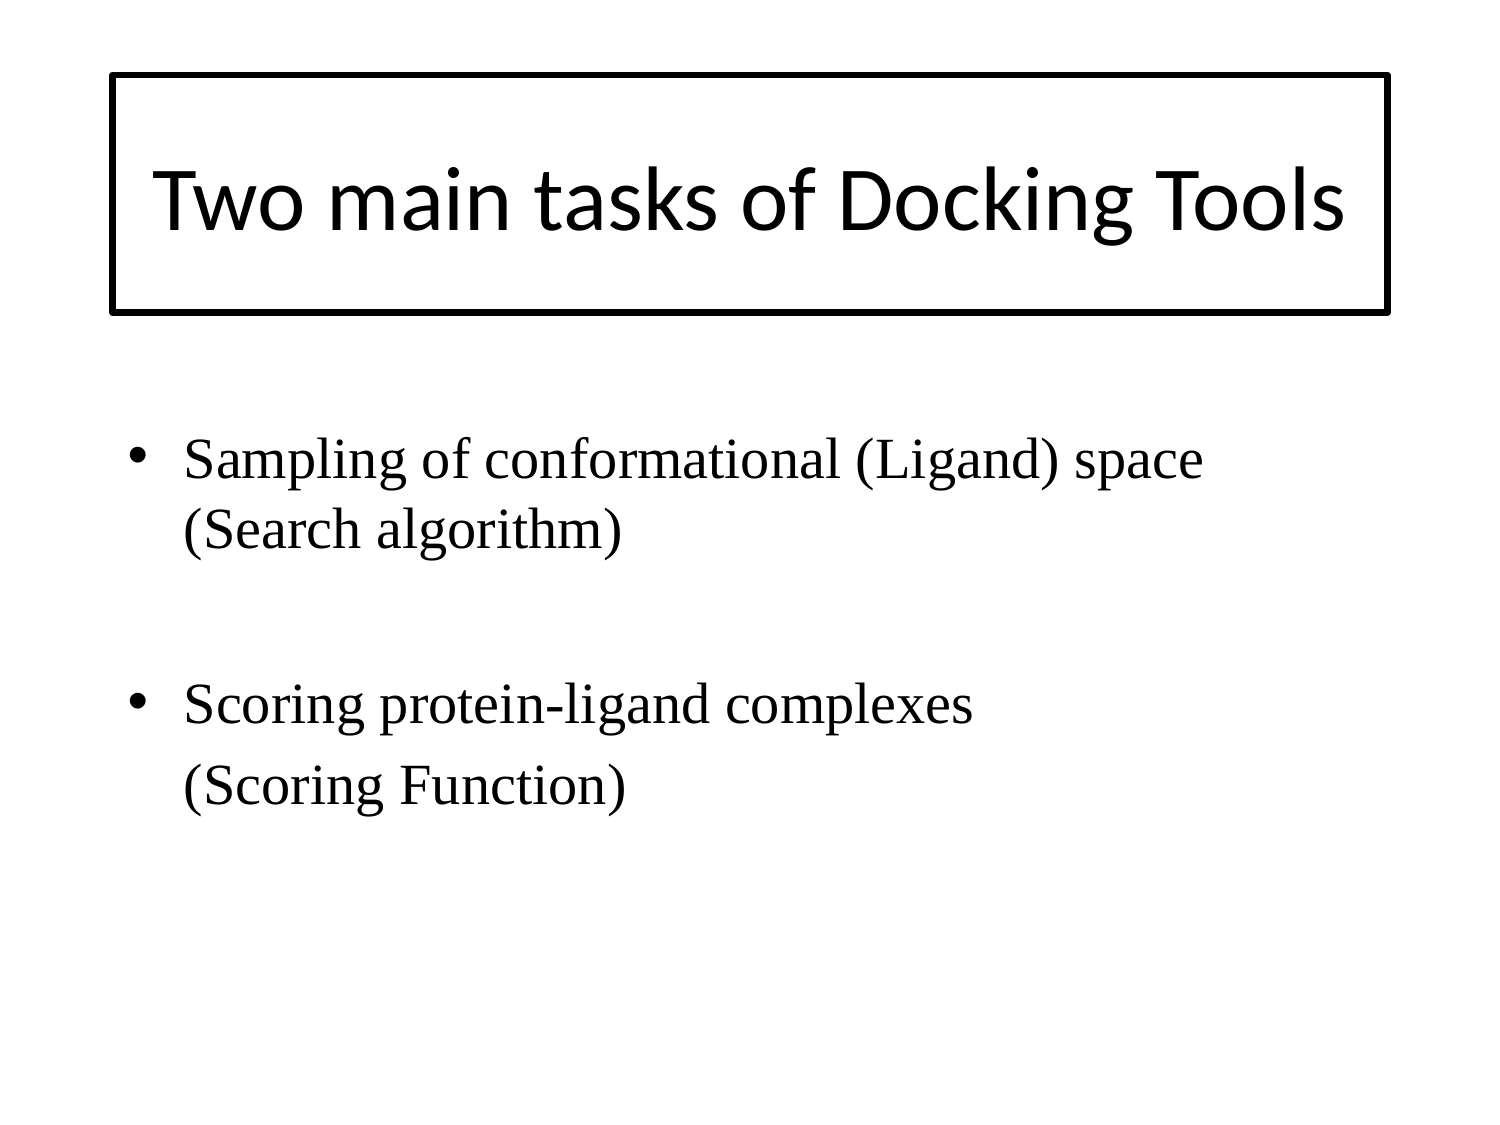

# Two main tasks of Docking Tools
Sampling of conformational (Ligand) space (Search algorithm)

Scoring protein-ligand complexes
	(Scoring Function)